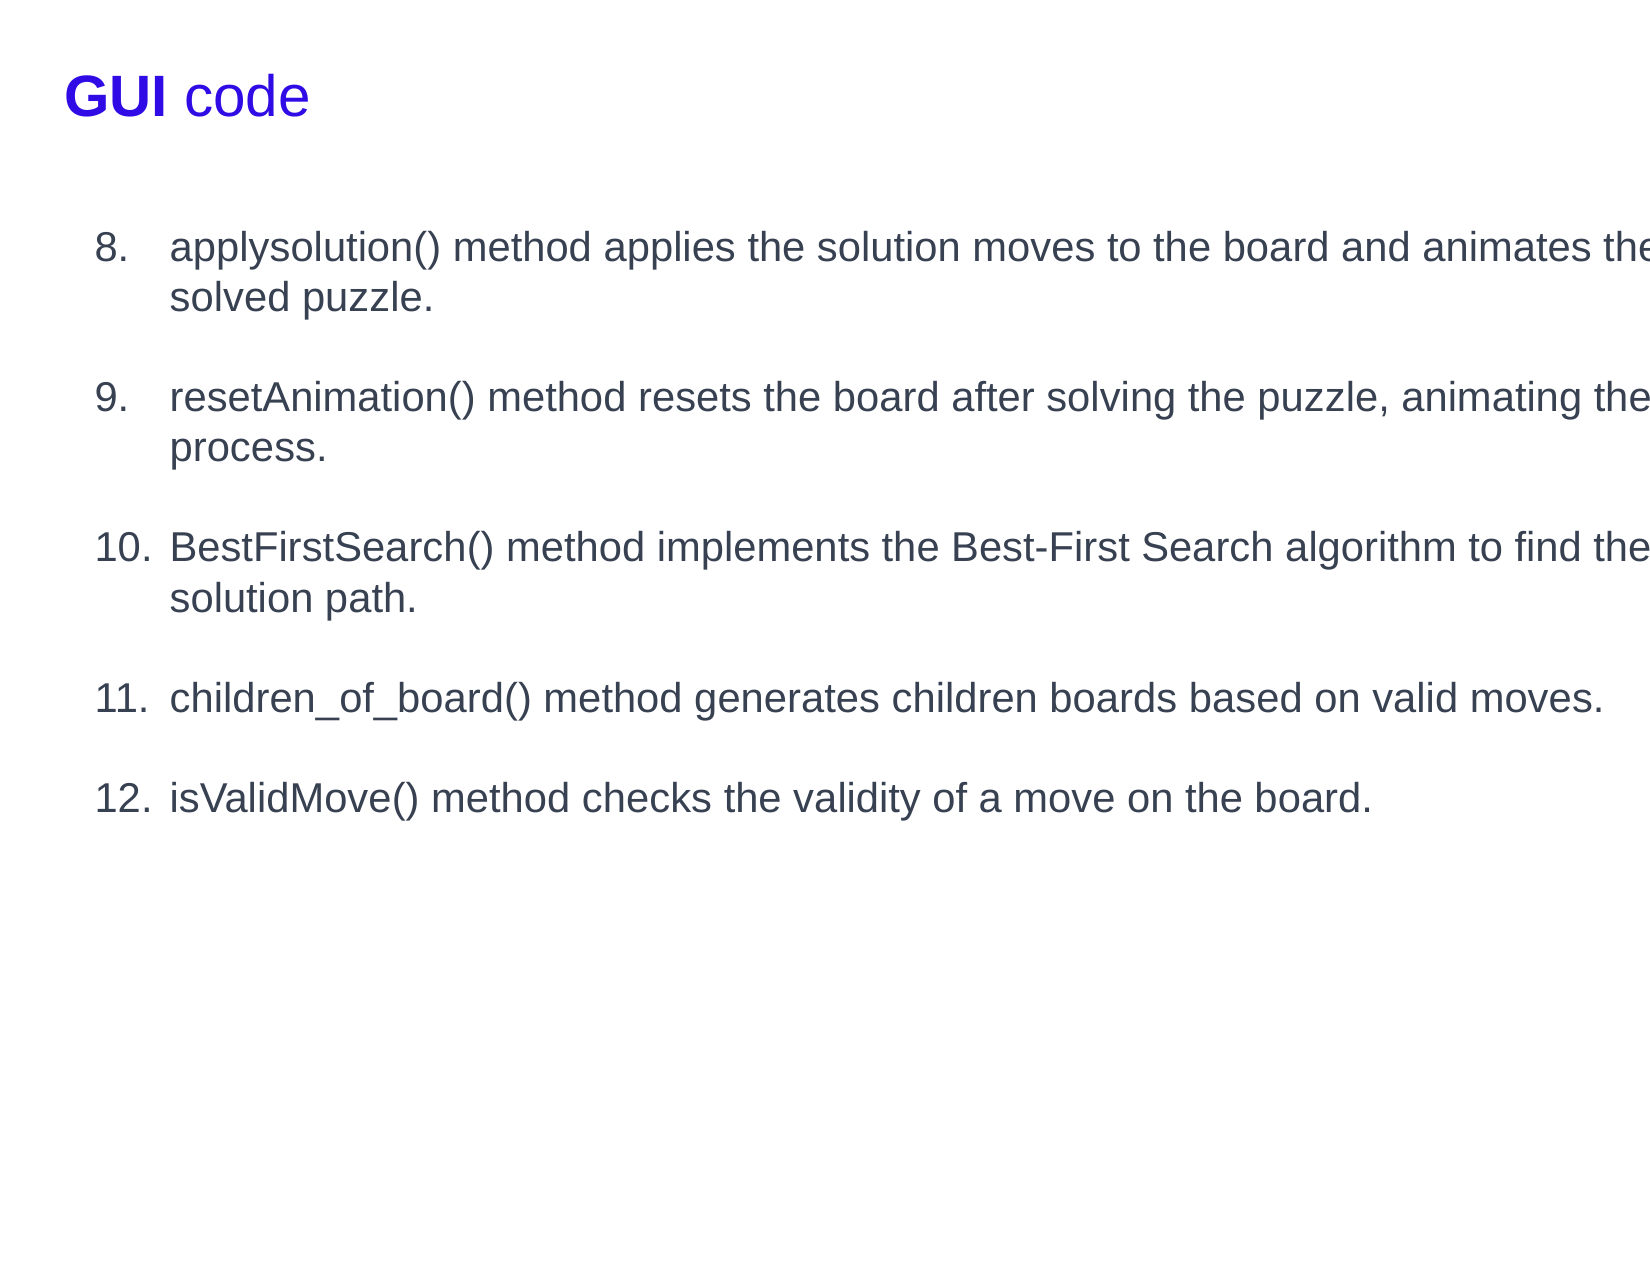

# GUI code
applysolution() method applies the solution moves to the board and animates the solved puzzle.

resetAnimation() method resets the board after solving the puzzle, animating the process.

BestFirstSearch() method implements the Best-First Search algorithm to find the solution path.

children_of_board() method generates children boards based on valid moves.

isValidMove() method checks the validity of a move on the board.